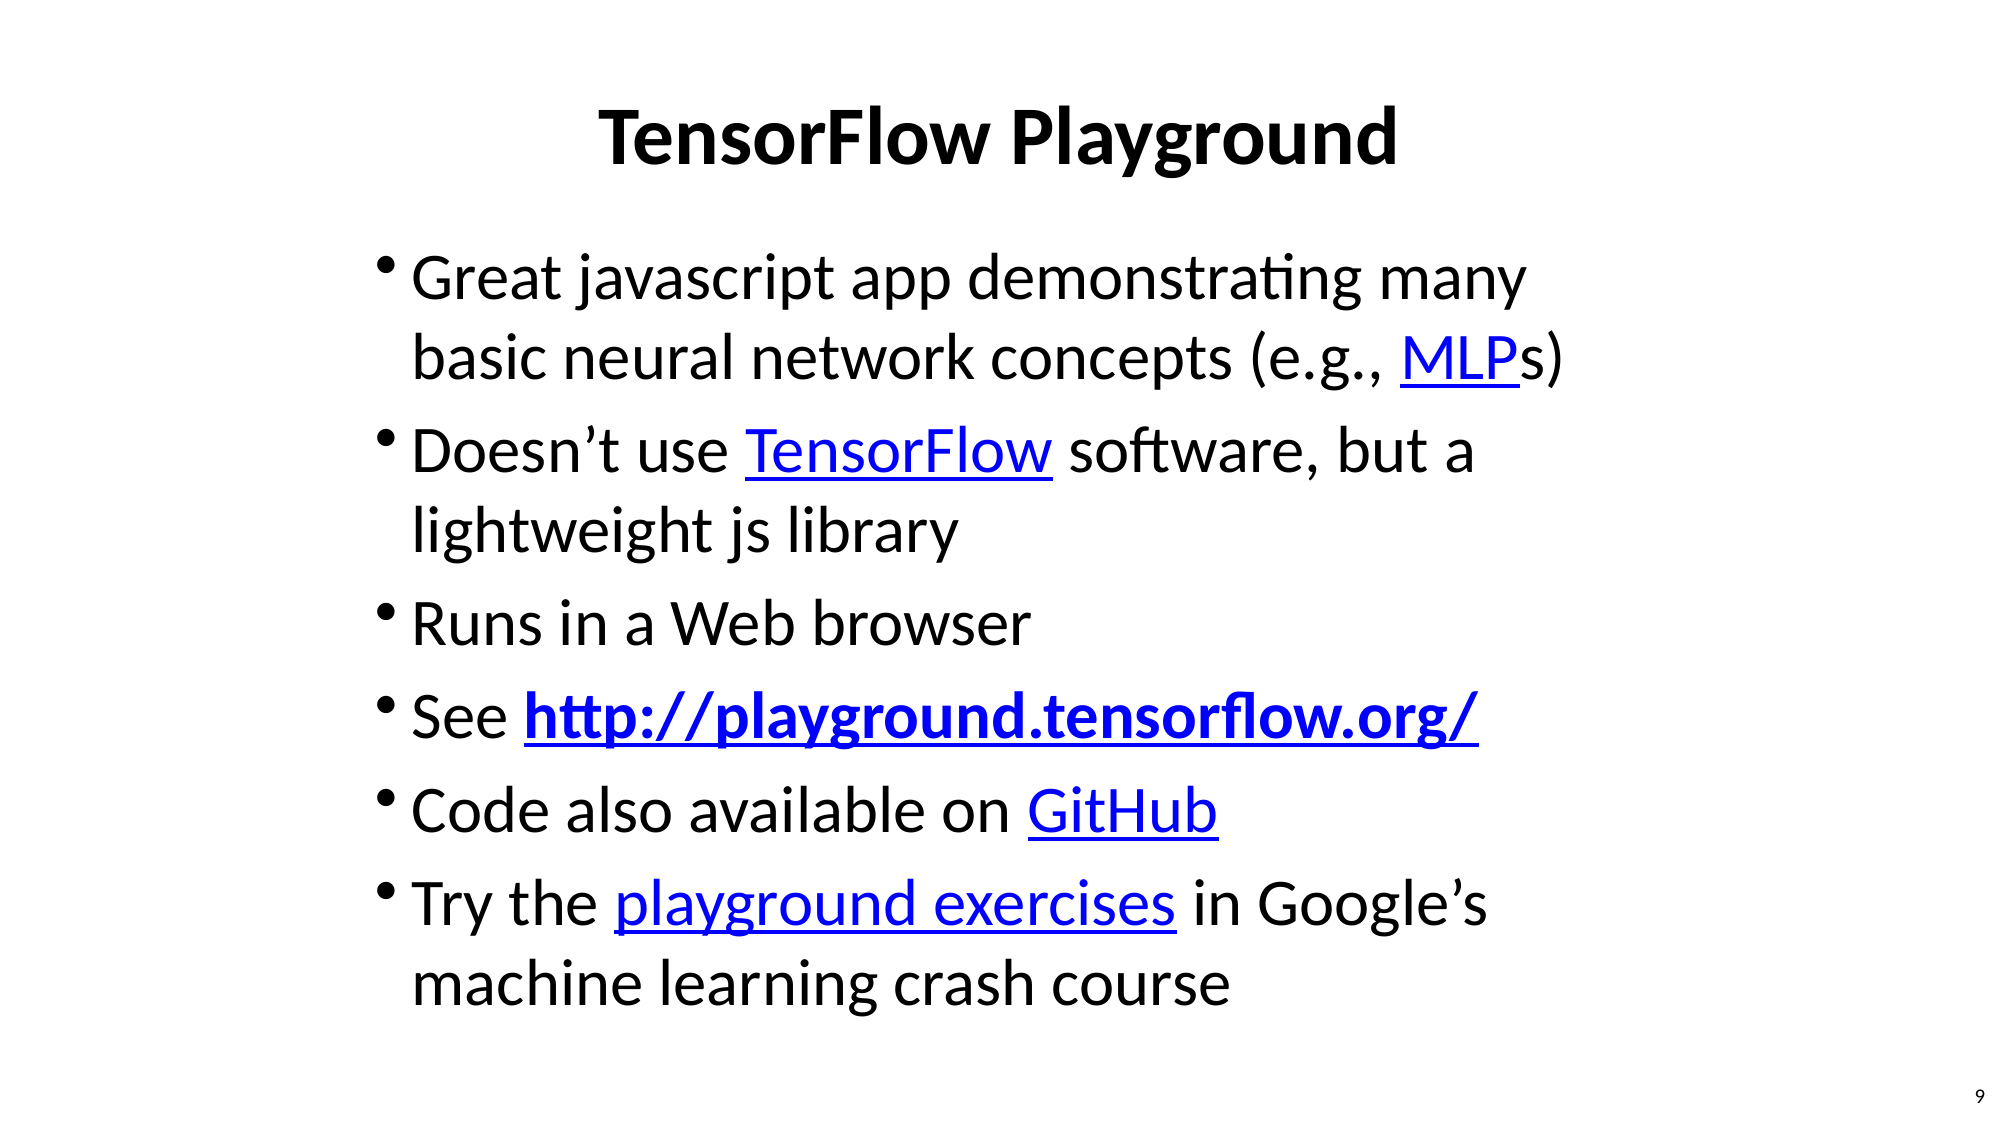

# TensorFlow Playground
Great javascript app demonstrating many basic neural network concepts (e.g., MLPs)
Doesn’t use TensorFlow software, but a lightweight js library
Runs in a Web browser
See http://playground.tensorflow.org/
Code also available on GitHub
Try the playground exercises in Google’s machine learning crash course
9